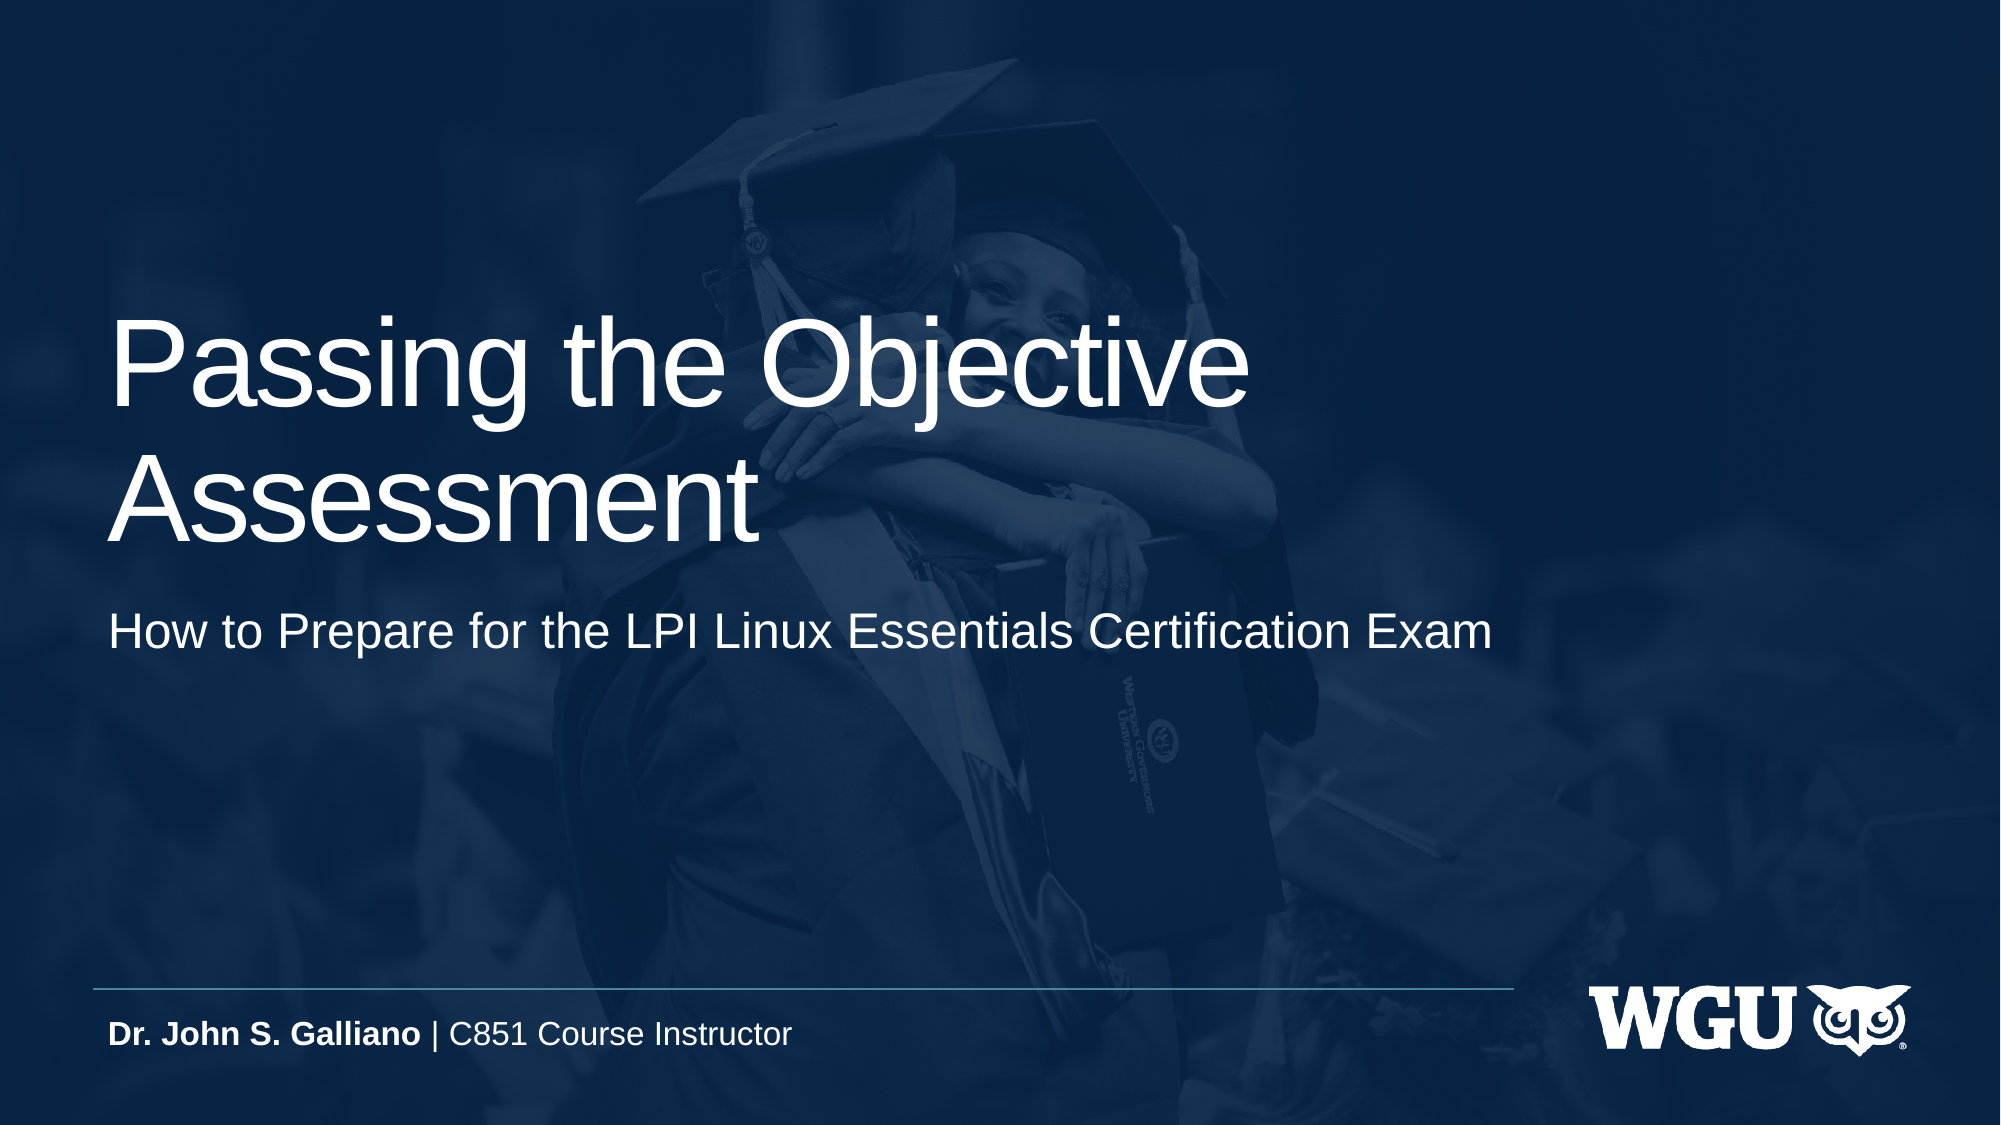

# Passing the Objective Assessment
How to Prepare for the LPI Linux Essentials Certification Exam
Dr. John S. Galliano | C851 Course Instructor